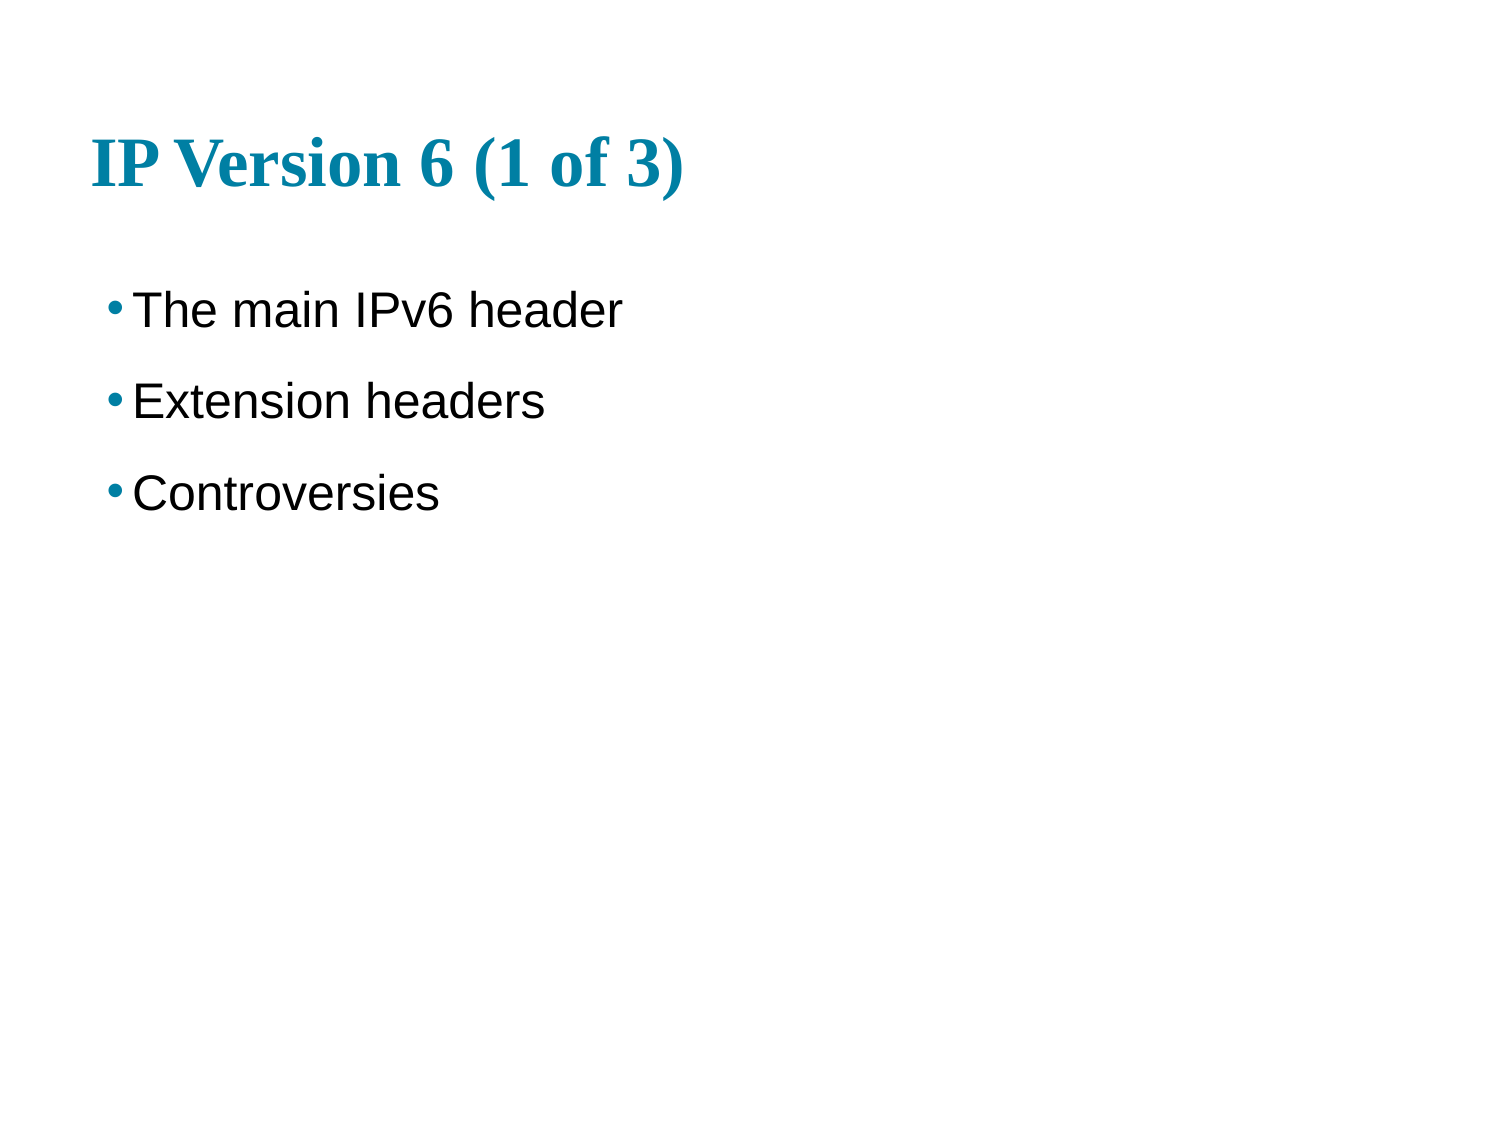

# IP Version 6 (1 of 3)
The main IPv6 header
Extension headers
Controversies